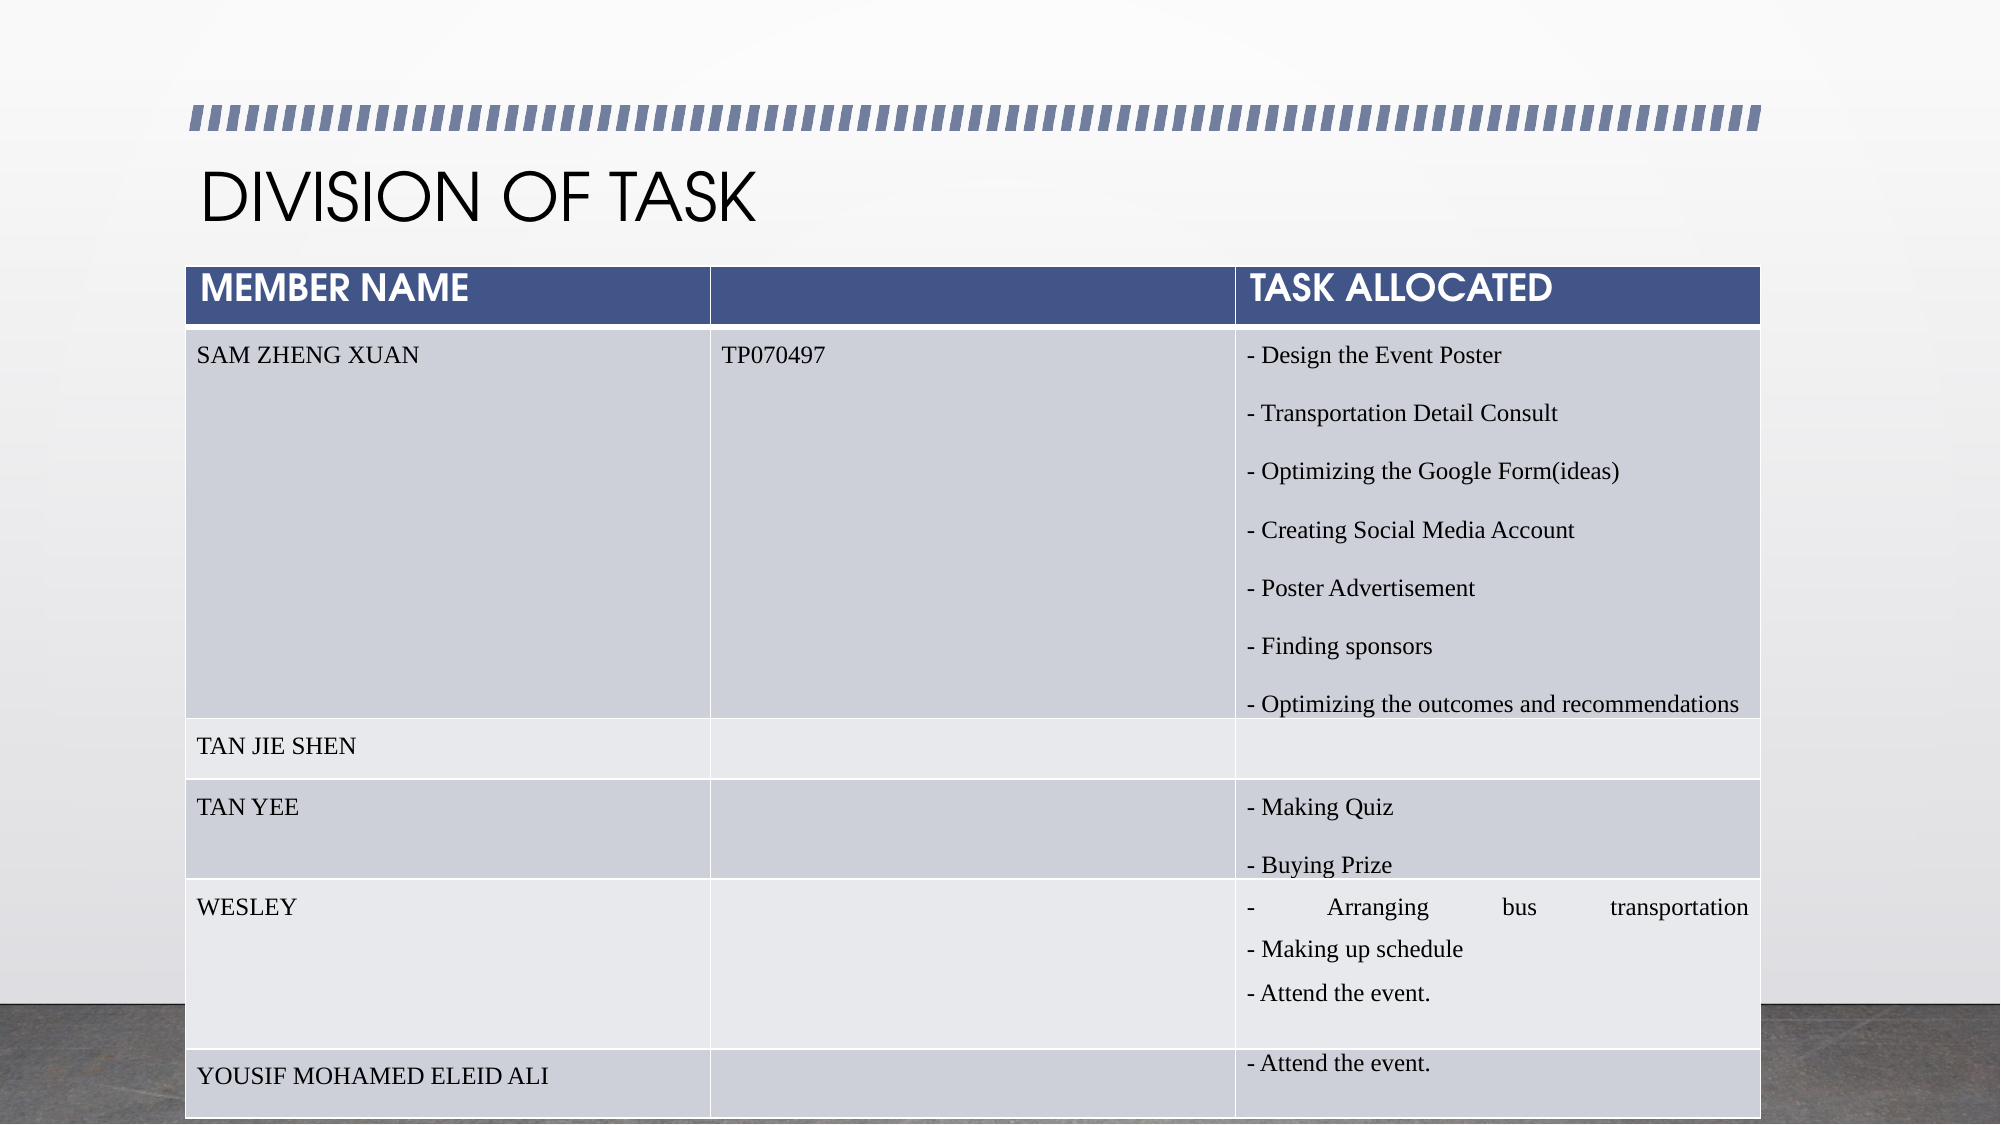

# DIVISION OF TASK
| MEMBER NAME |  | TASK ALLOCATED |
| --- | --- | --- |
| SAM ZHENG XUAN | TP070497 | - Design the Event Poster - Transportation Detail Consult - Optimizing the Google Form(ideas) - Creating Social Media Account - Poster Advertisement - Finding sponsors - Optimizing the outcomes and recommendations |
| TAN JIE SHEN |  |  |
| TAN YEE |  | - Making Quiz - Buying Prize |
| WESLEY |  | - Arranging bus transportation - Making up schedule - Attend the event. |
| YOUSIF MOHAMED ELEID ALI |  | - Attend the event. |